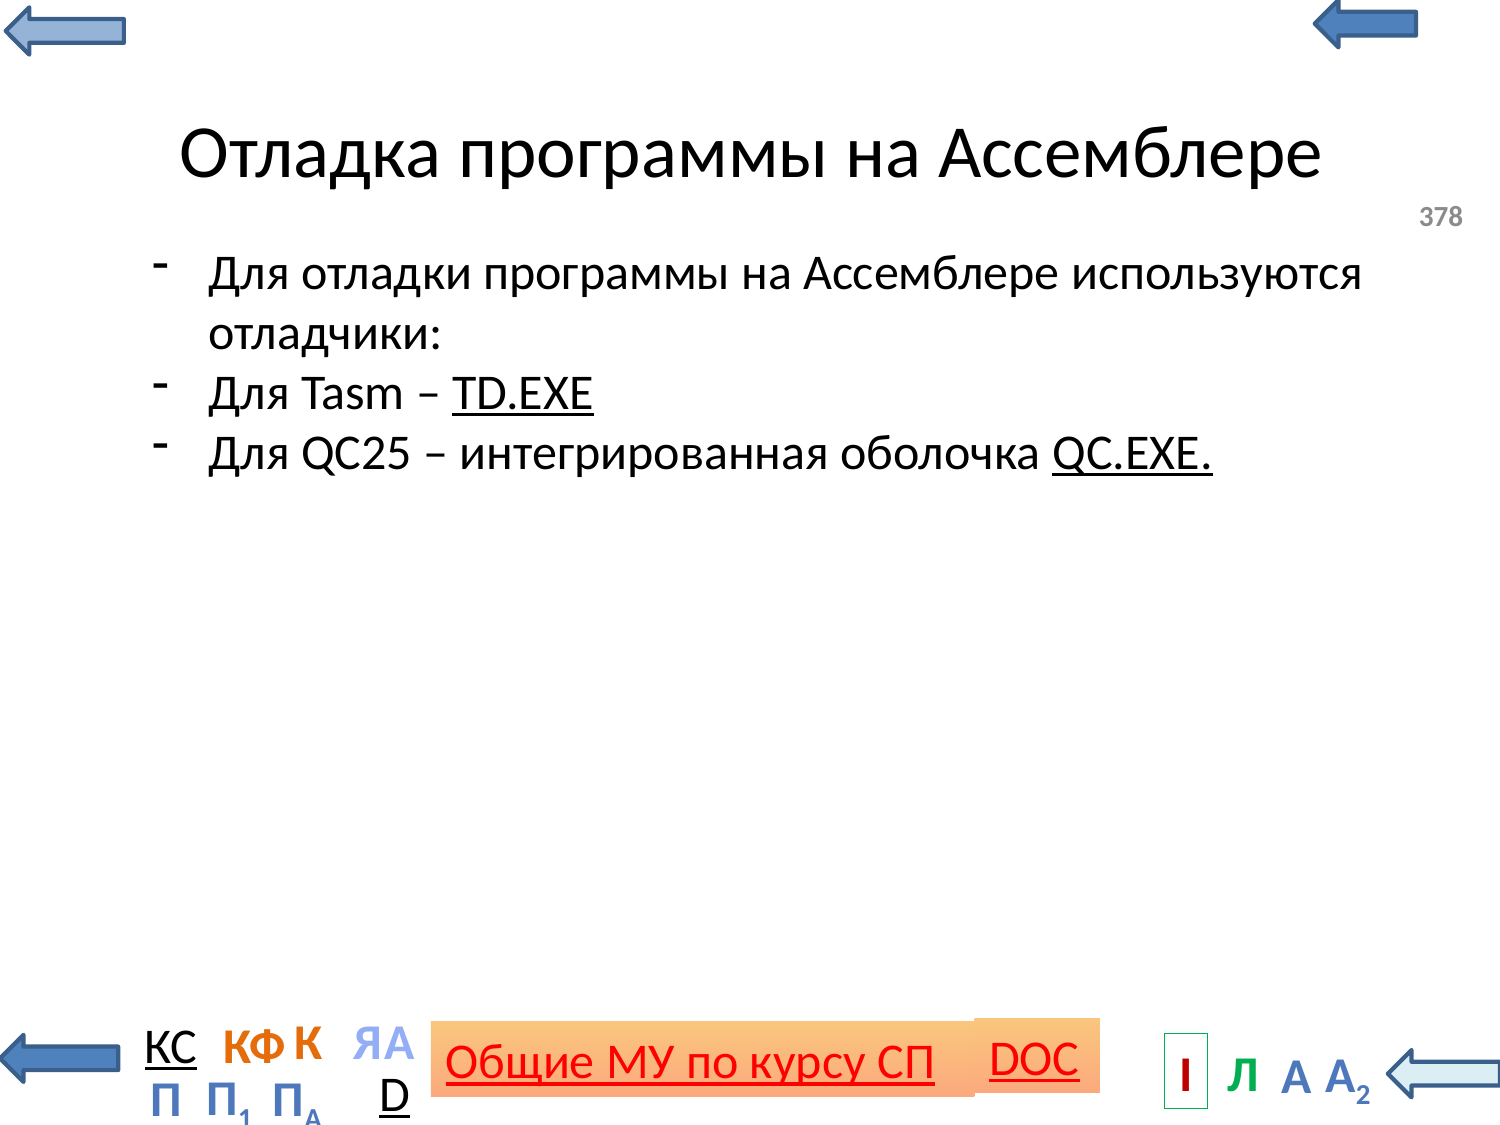

# Отладка программы на Ассемблере
378
Для отладки программы на Ассемблере используются отладчики:
Для Tasm – TD.EXE
Для QC25 – интегрированная оболочка QC.EXE.